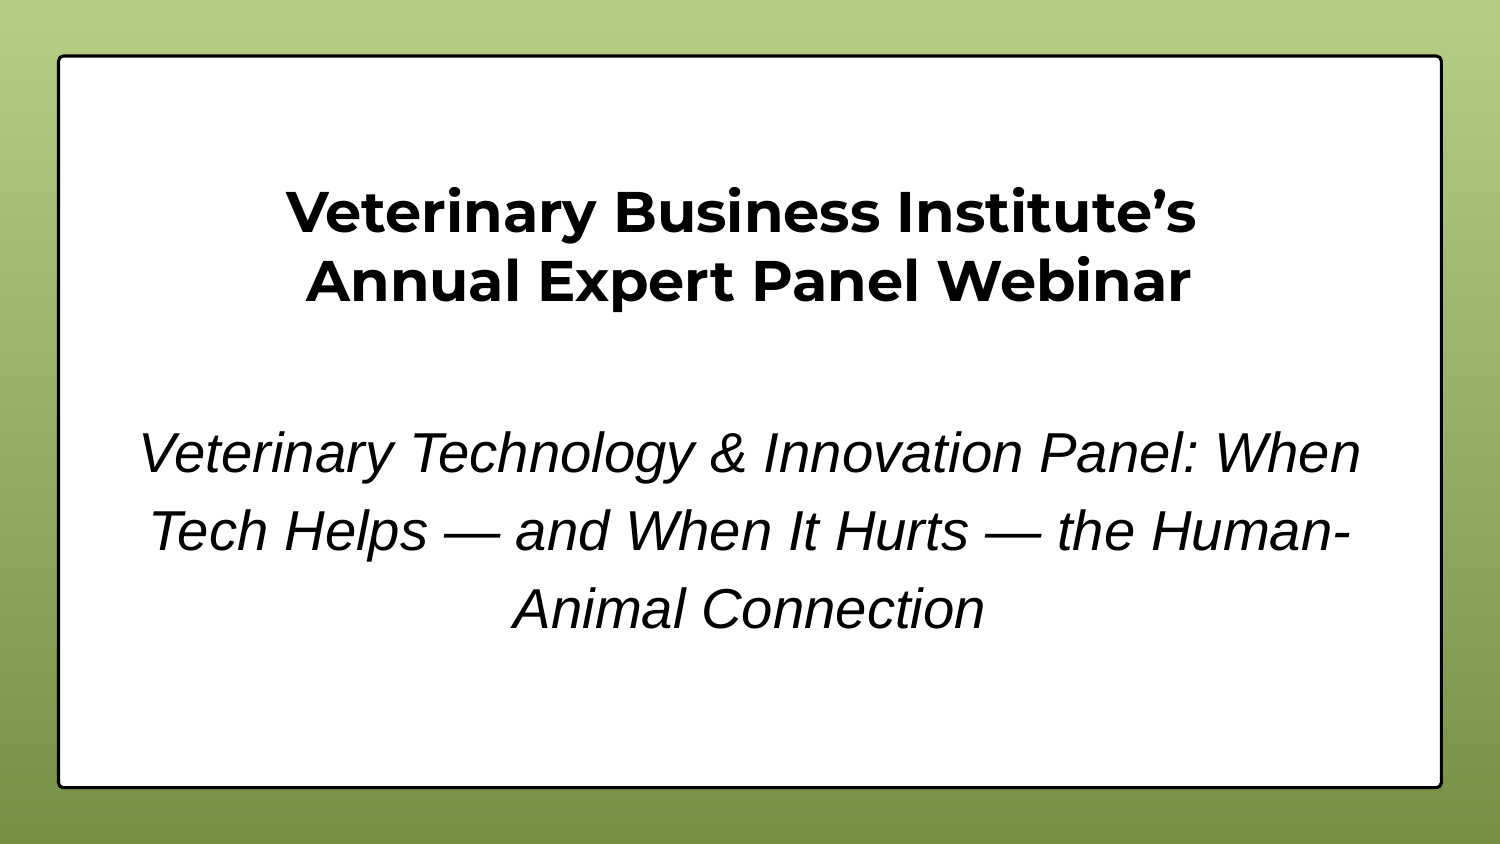

Veterinary Business Institute’s
Annual Expert Panel Webinar

Veterinary Technology & Innovation Panel: When Tech Helps — and When It Hurts — the Human-Animal Connection